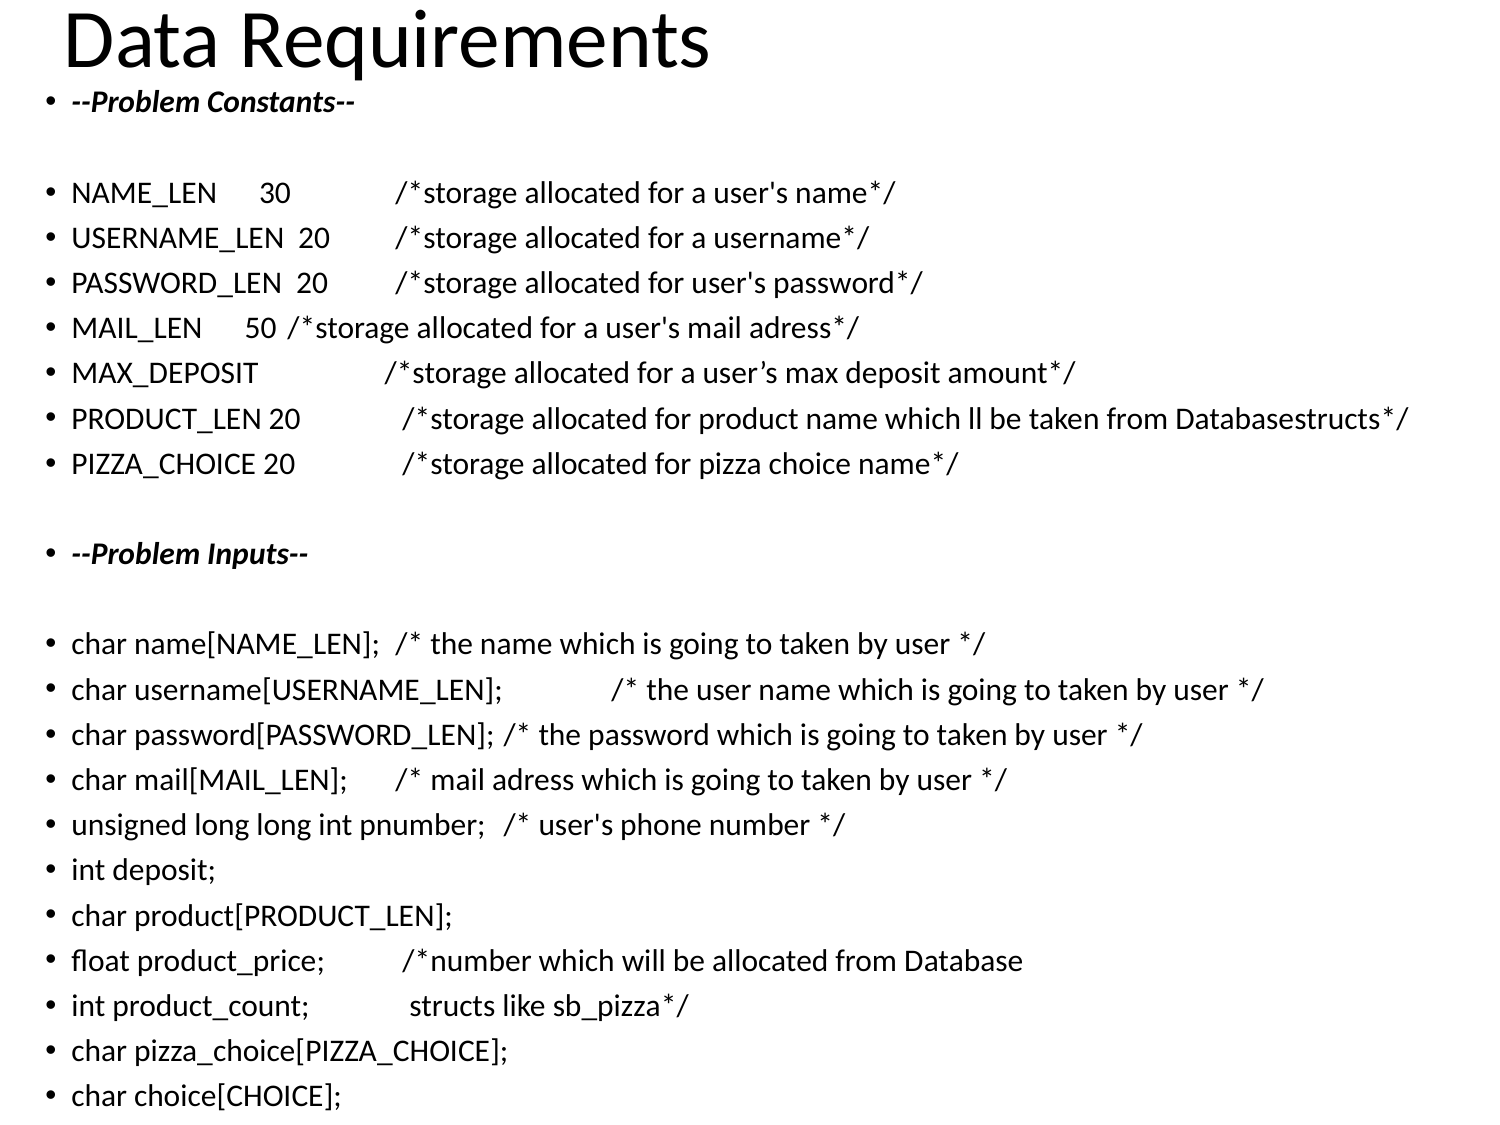

# Data Requirements
--Problem Constants--

NAME_LEN      30  	/*storage allocated for a user's name*/
USERNAME_LEN  20	/*storage allocated for a username*/
PASSWORD_LEN  20 	/*storage allocated for user's password*/
MAIL_LEN      50	/*storage allocated for a user's mail adress*/
MAX_DEPOSIT                  /*storage allocated for a user’s max deposit amount*/
PRODUCT_LEN 20	 /*storage allocated for product name which ll be taken from Databasestructs*/
PIZZA_CHOICE 20	 /*storage allocated for pizza choice name*/

--Problem Inputs--

char name[NAME_LEN]; 		/* the name which is going to taken by user */
char username[USERNAME_LEN]; 	/* the user name which is going to taken by user */
char password[PASSWORD_LEN]; 	/* the password which is going to taken by user */
char mail[MAIL_LEN]; 			/* mail adress which is going to taken by user */
unsigned long long int pnumber; 		/* user's phone number */
int deposit;
char product[PRODUCT_LEN];
float product_price;          		 /*number which will be allocated from Database
int product_count; 			  structs like sb_pizza*/
char pizza_choice[PIZZA_CHOICE];
char choice[CHOICE];